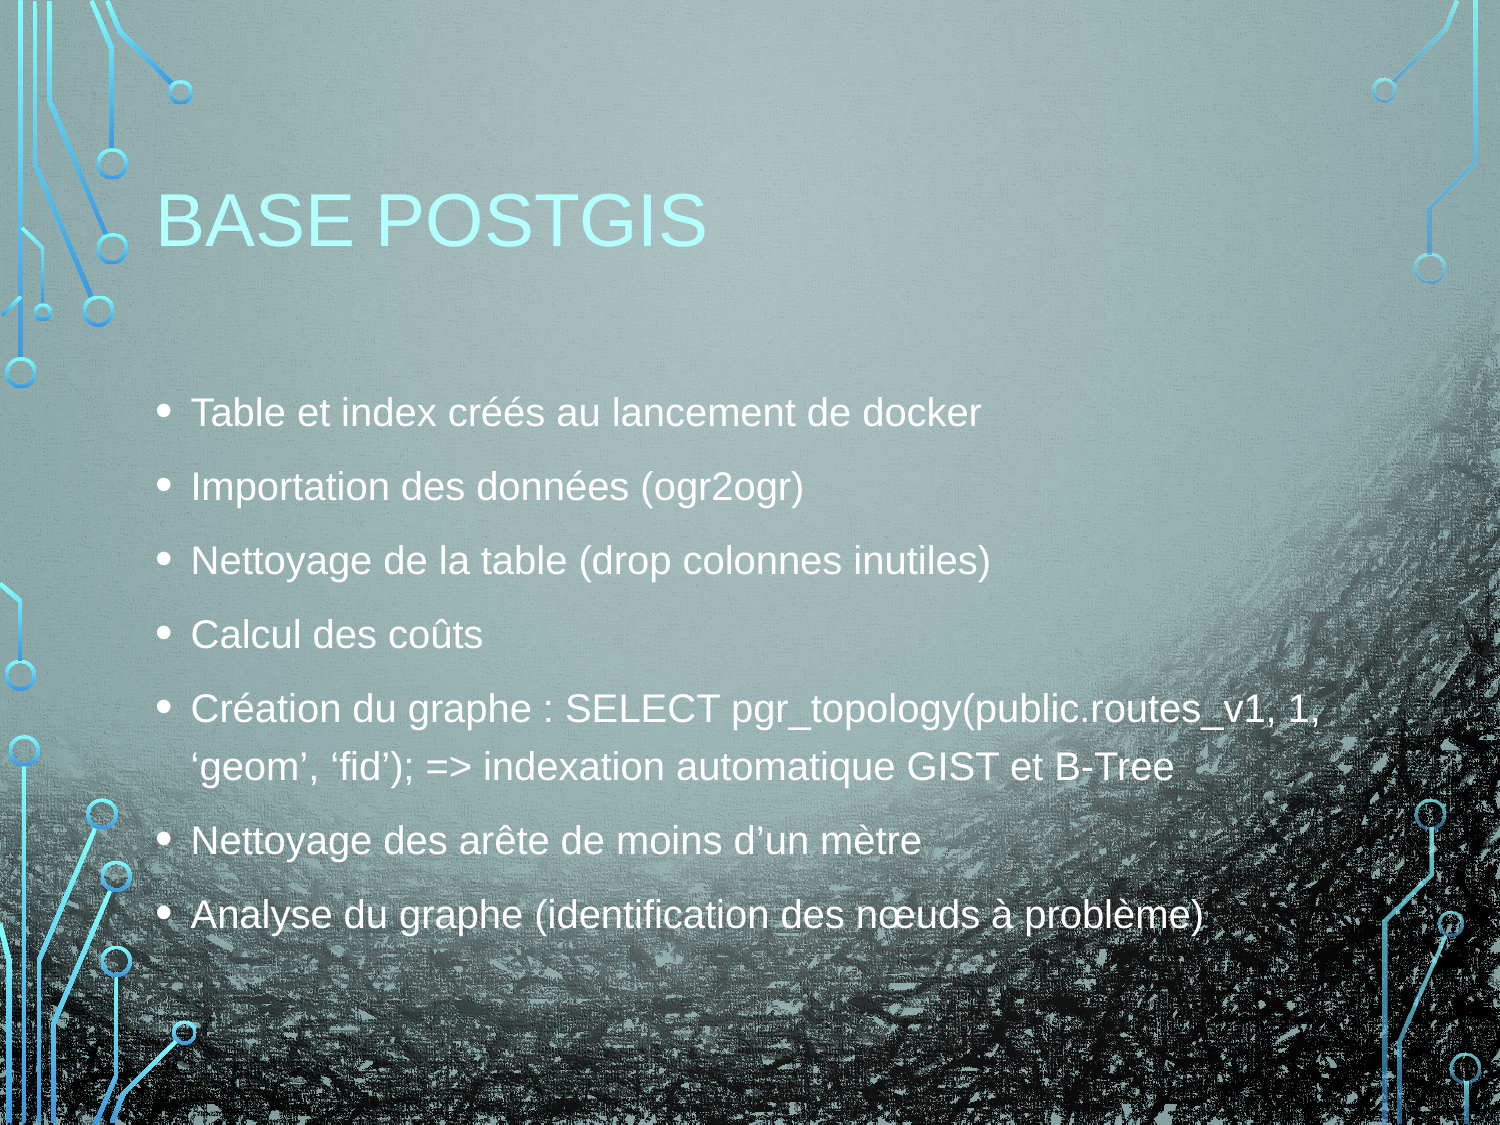

# BASE POSTGIS
Table et index créés au lancement de docker
Importation des données (ogr2ogr)
Nettoyage de la table (drop colonnes inutiles)
Calcul des coûts
Création du graphe : SELECT pgr_topology(public.routes_v1, 1, ‘geom’, ‘fid’); => indexation automatique GIST et B-Tree
Nettoyage des arête de moins d’un mètre
Analyse du graphe (identification des nœuds à problème)